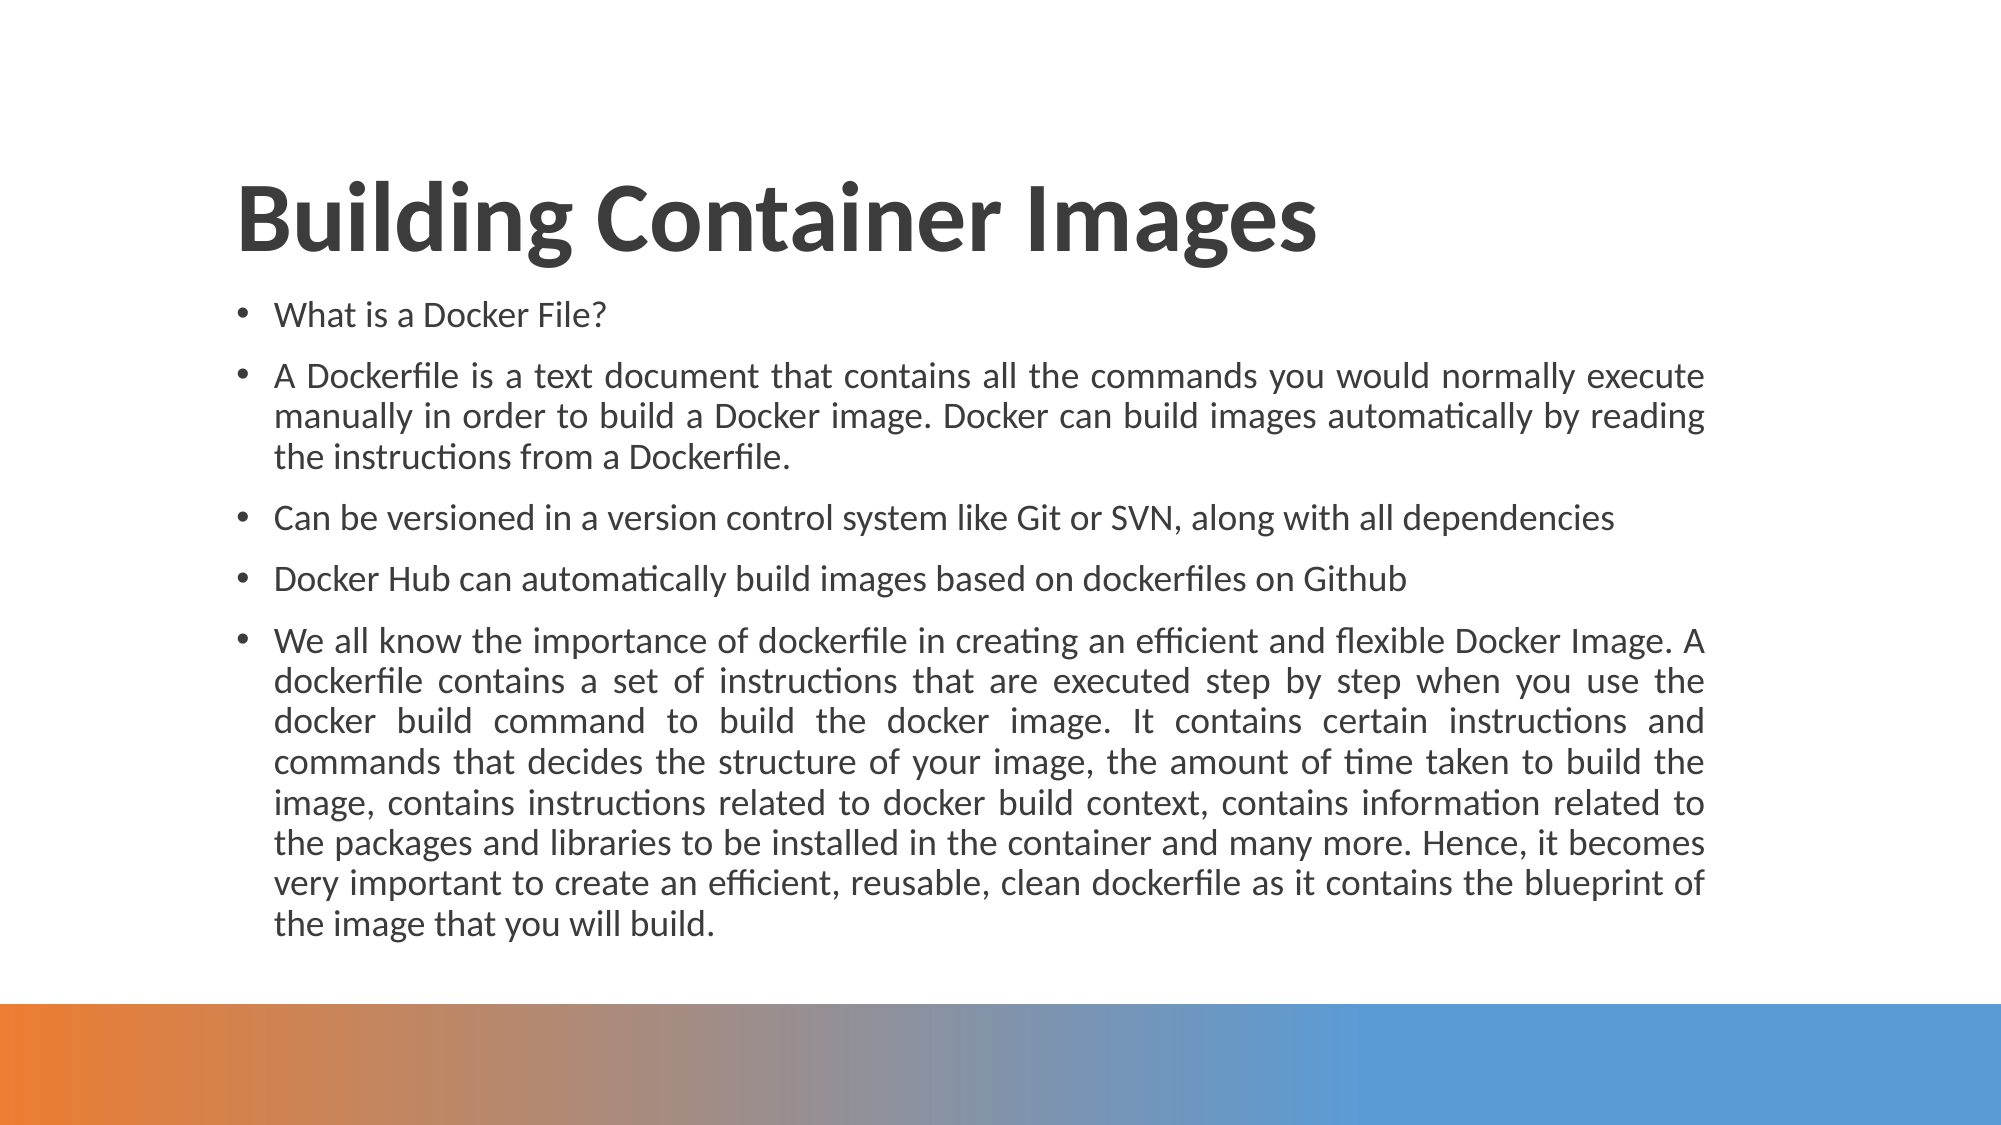

Building Container Images

What is a Docker File?
A Dockerfile is a text document that contains all the commands you would normally execute manually in order to build a Docker image. Docker can build images automatically by reading the instructions from a Dockerfile.
Can be versioned in a version control system like Git or SVN, along with all dependencies
Docker Hub can automatically build images based on dockerfiles on Github
We all know the importance of dockerfile in creating an efficient and flexible Docker Image. A dockerfile contains a set of instructions that are executed step by step when you use the docker build command to build the docker image. It contains certain instructions and commands that decides the structure of your image, the amount of time taken to build the image, contains instructions related to docker build context, contains information related to the packages and libraries to be installed in the container and many more. Hence, it becomes very important to create an efficient, reusable, clean dockerfile as it contains the blueprint of the image that you will build.